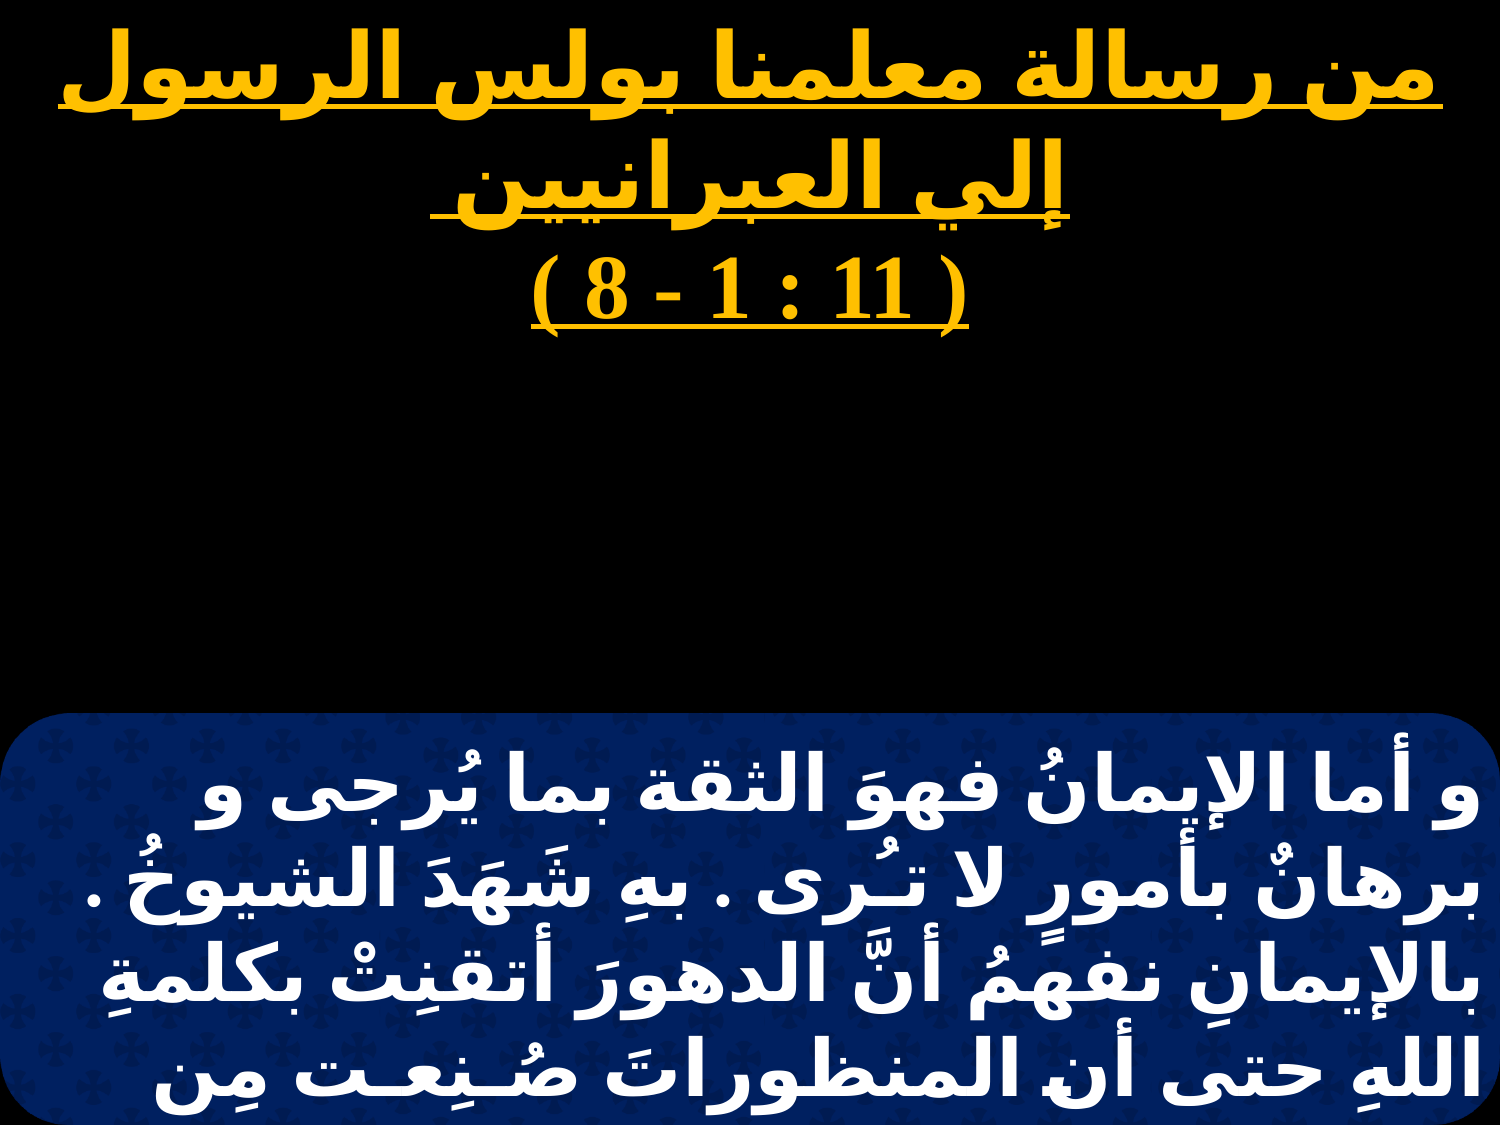

من رسالة معلمنا بولس الرسول إلي العبرانيين
( 11 : 1 - 8 )
# الجمعة 3
و أما الإيمانُ فهوَ الثقة بما يُرجى و برهانٌ بأمورٍ لا تـُرى . بهِ شَهَدَ الشيوخُ . بالإيمانِ نفهمُ أنَّ الدهورَ أتقنِتْ بكلمةِ اللهِ حتى أن المنظوراتَ صُـنِعـت مِن الغيرِ المنظوراتِ . بالإيمانِ قرَّبَ هابيل للهِ ذبيحة أفضلَ مِن قايين .